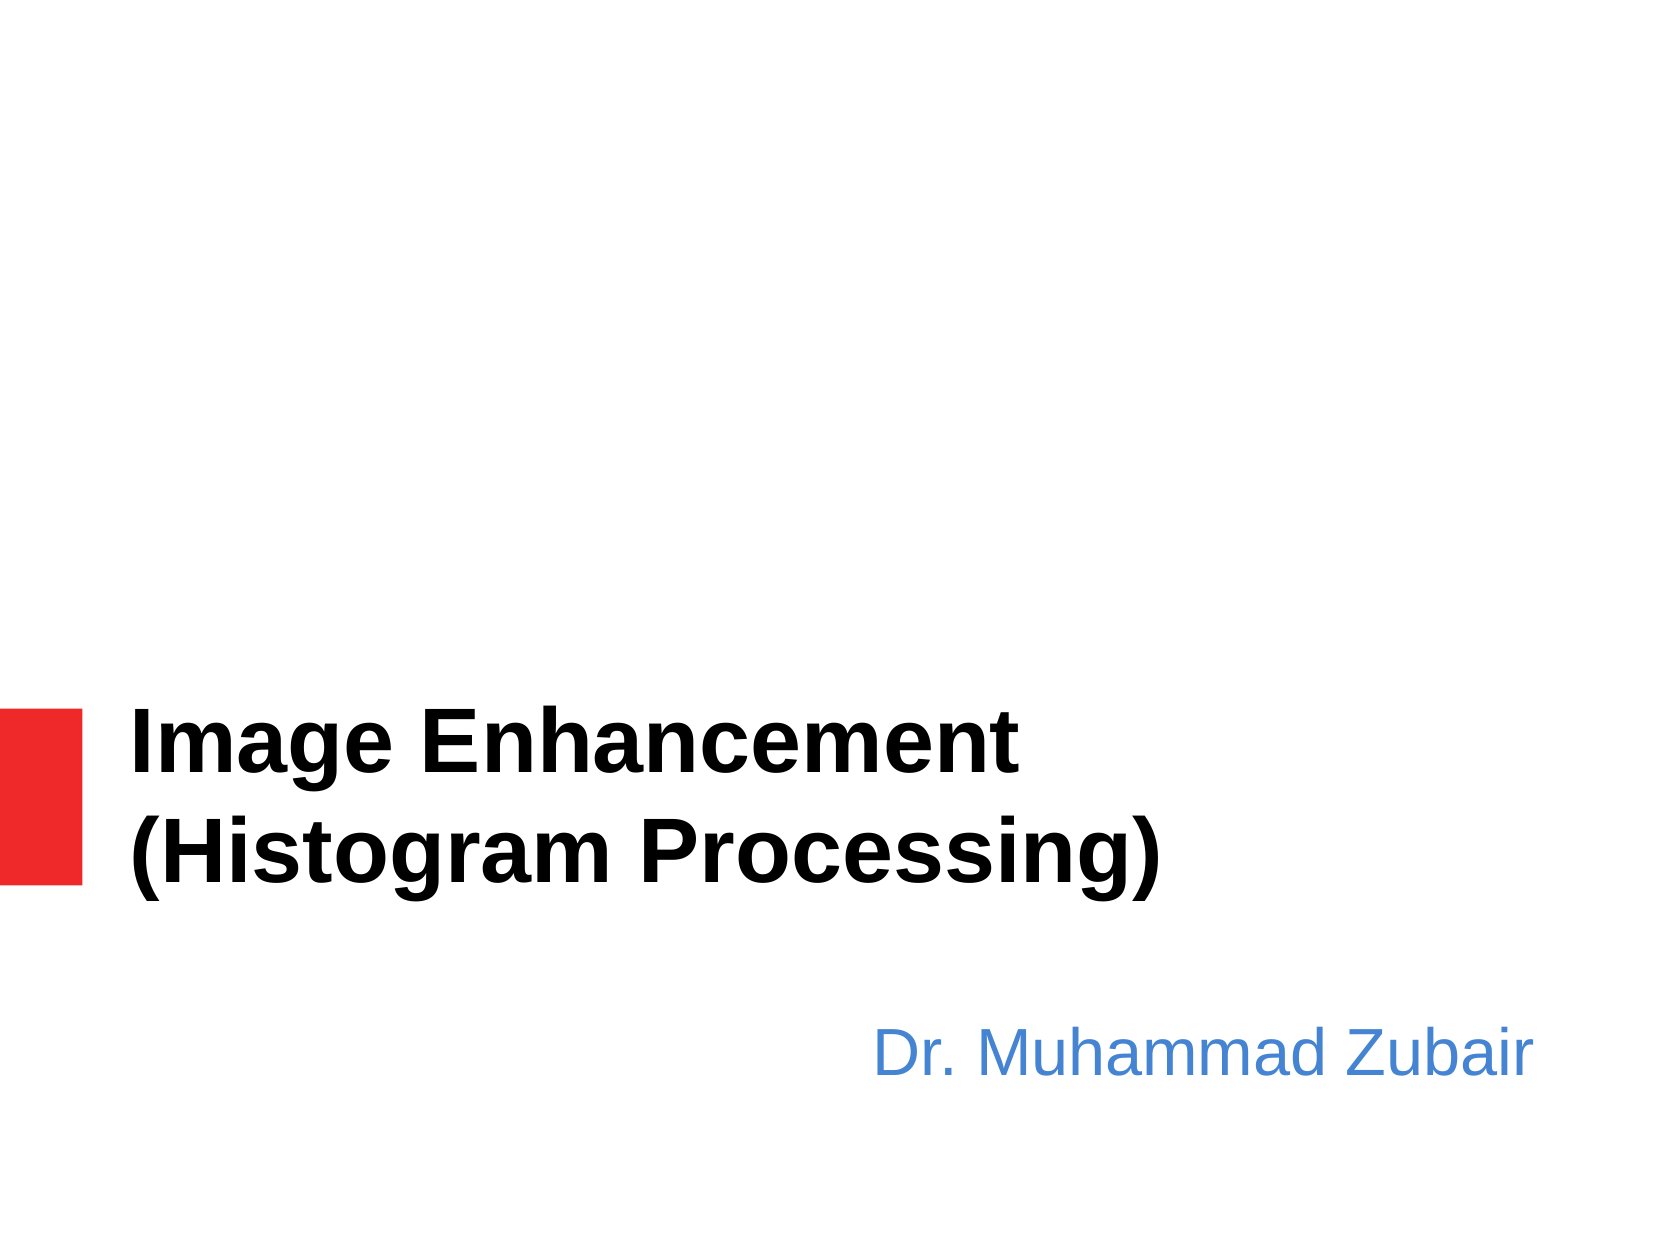

Image Enhancement
(Histogram Processing)
Dr. Muhammad Zubair